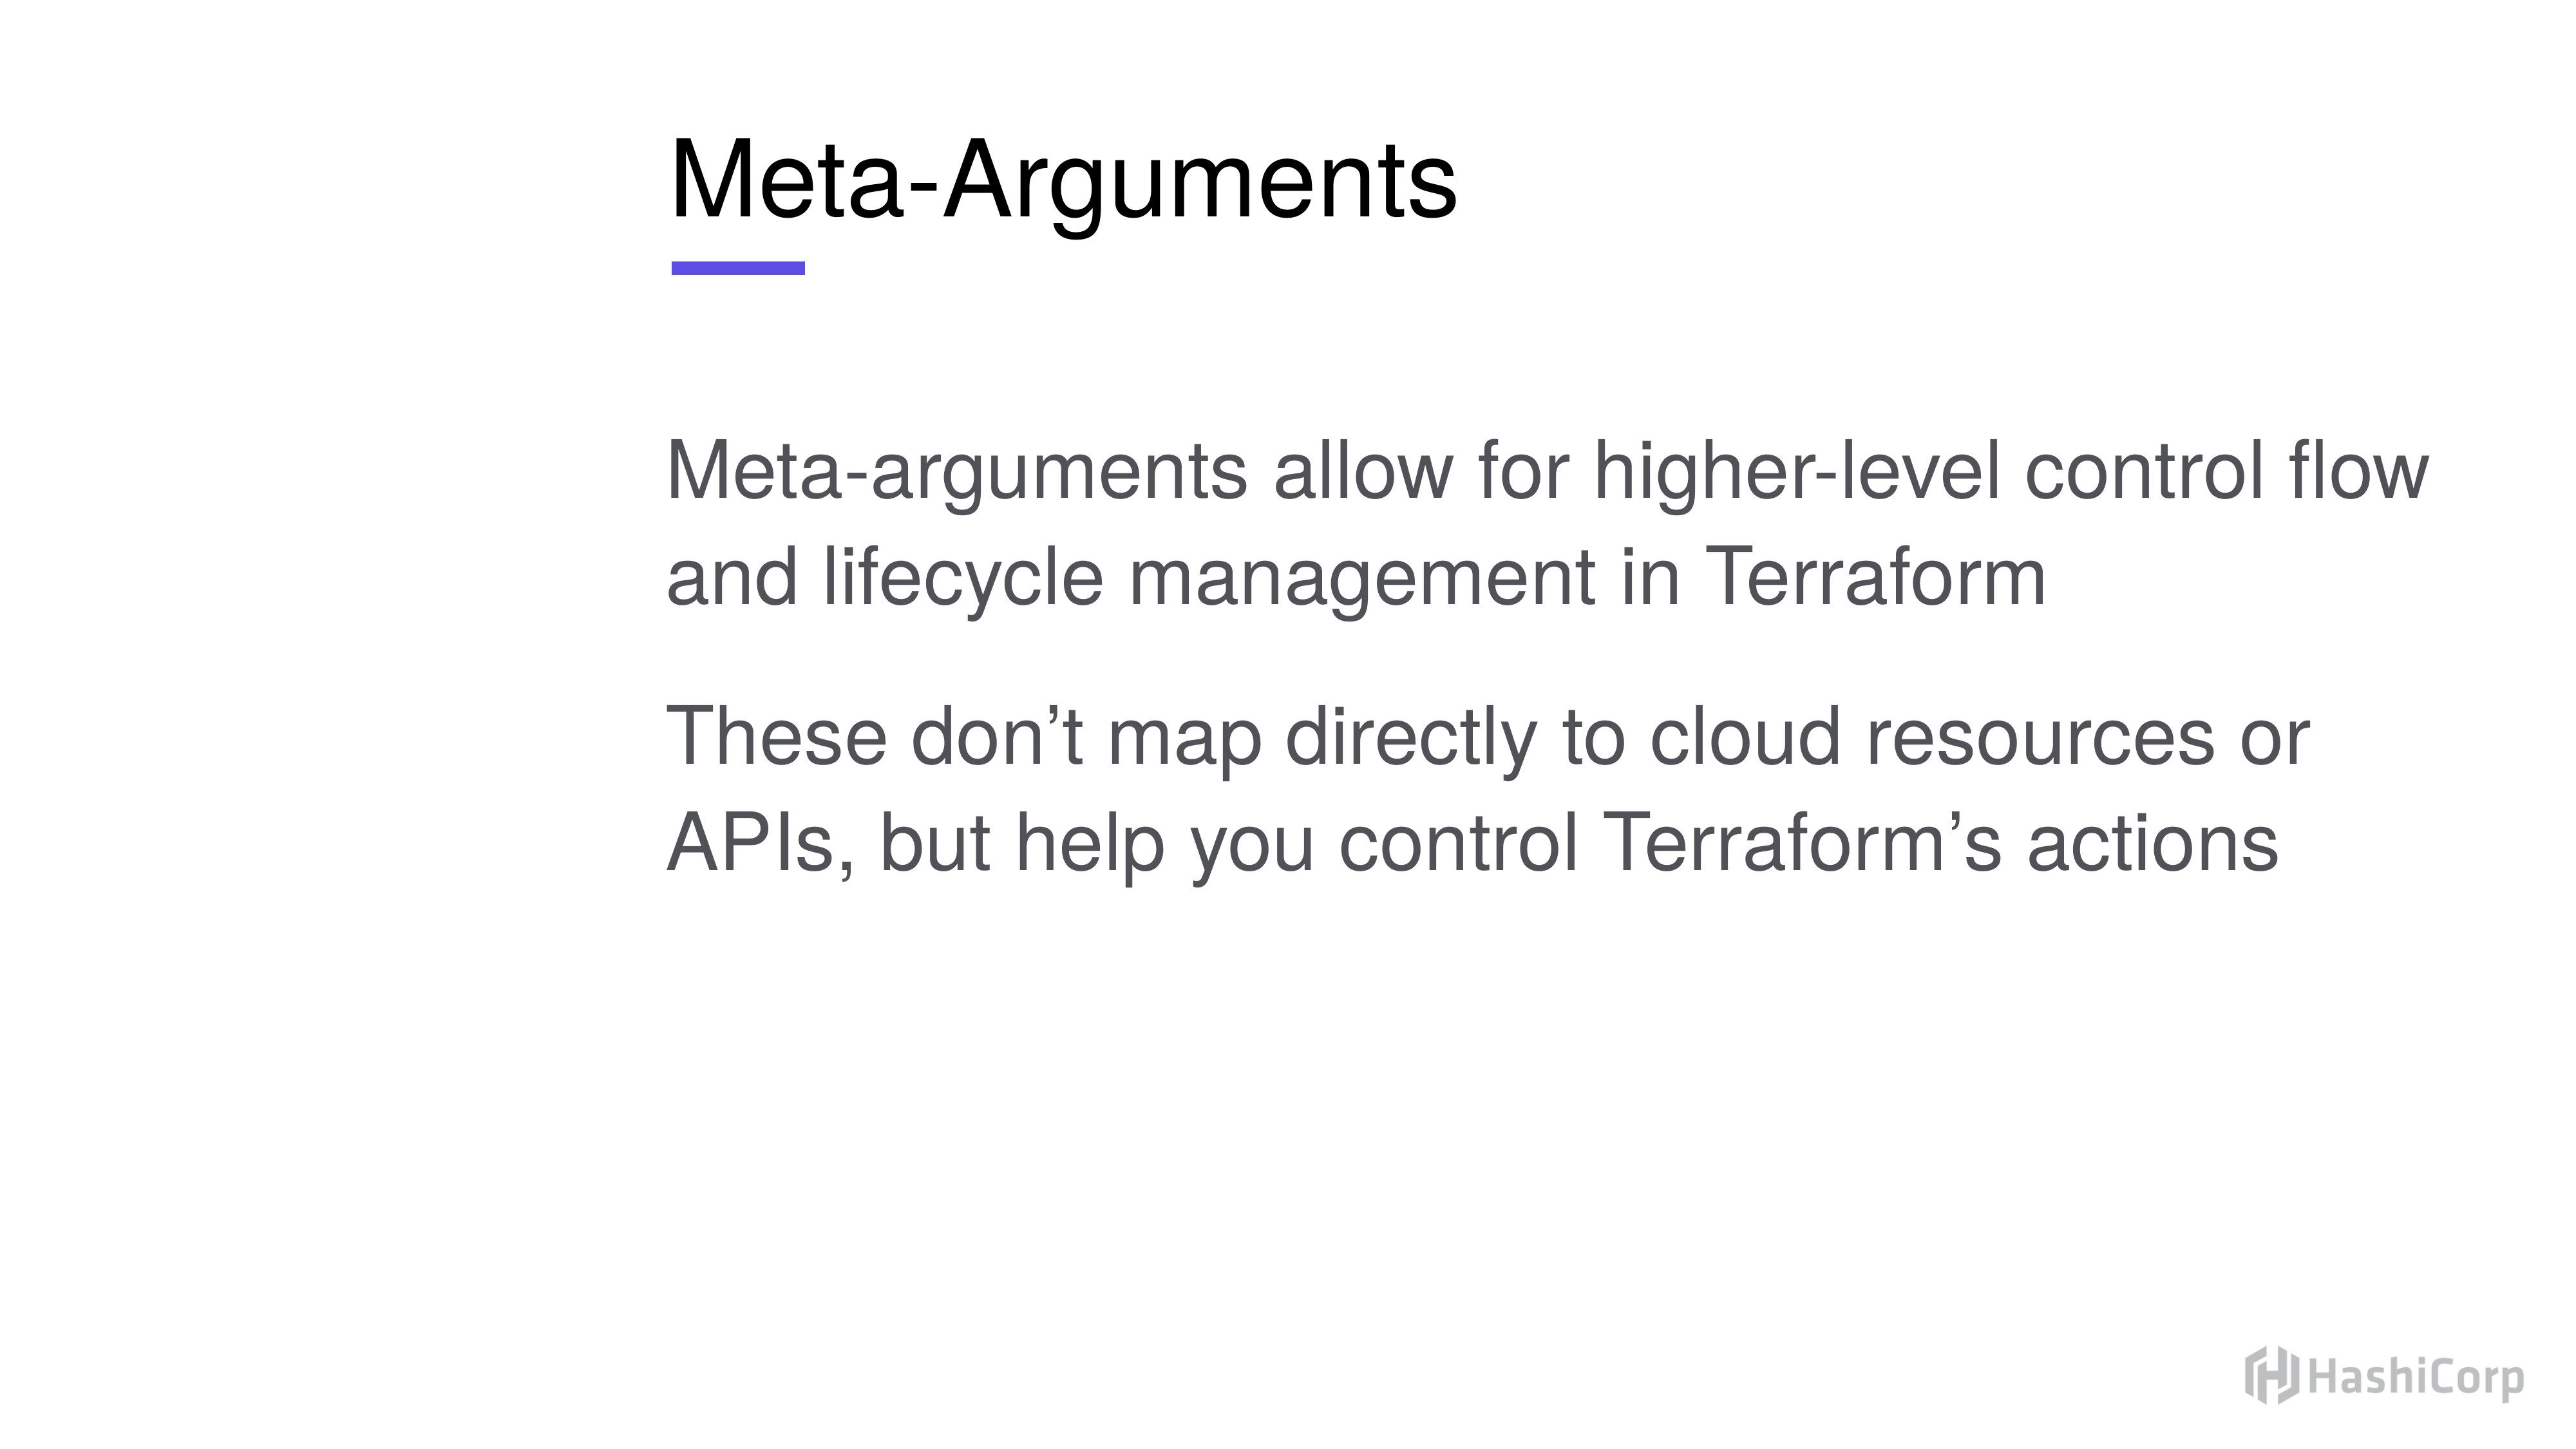

# Meta-Arguments
Meta-arguments allow for higher-level control flow and lifecycle management in Terraform
These don’t map directly to cloud resources or APIs, but help you control Terraform’s actions
223